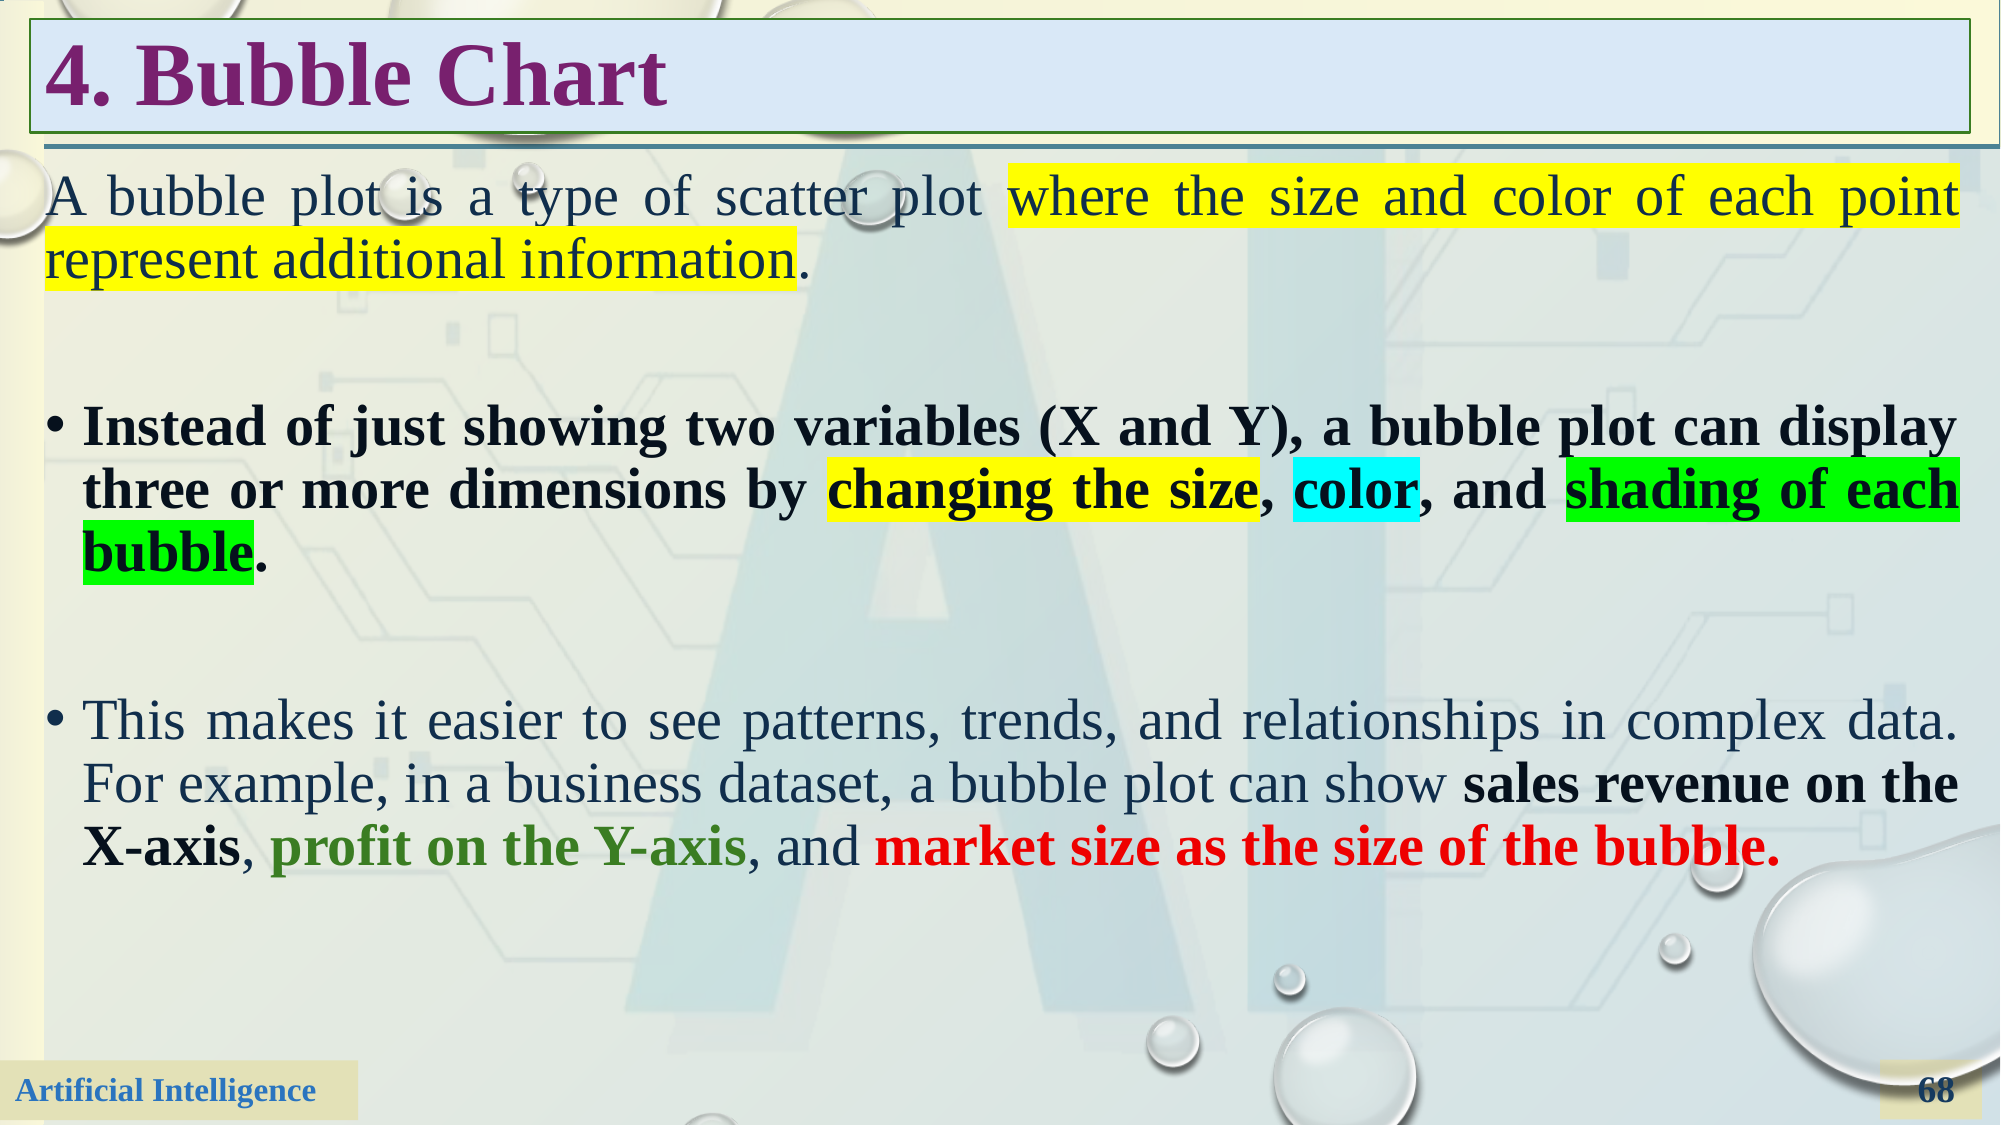

# 4. Bubble Chart
A bubble plot is a type of scatter plot where the size and color of each point represent additional information.

Instead of just showing two variables (X and Y), a bubble plot can display three or more dimensions by changing the size, color, and shading of each bubble.

This makes it easier to see patterns, trends, and relationships in complex data. For example, in a business dataset, a bubble plot can show sales revenue on the X-axis, profit on the Y-axis, and market size as the size of the bubble.

68